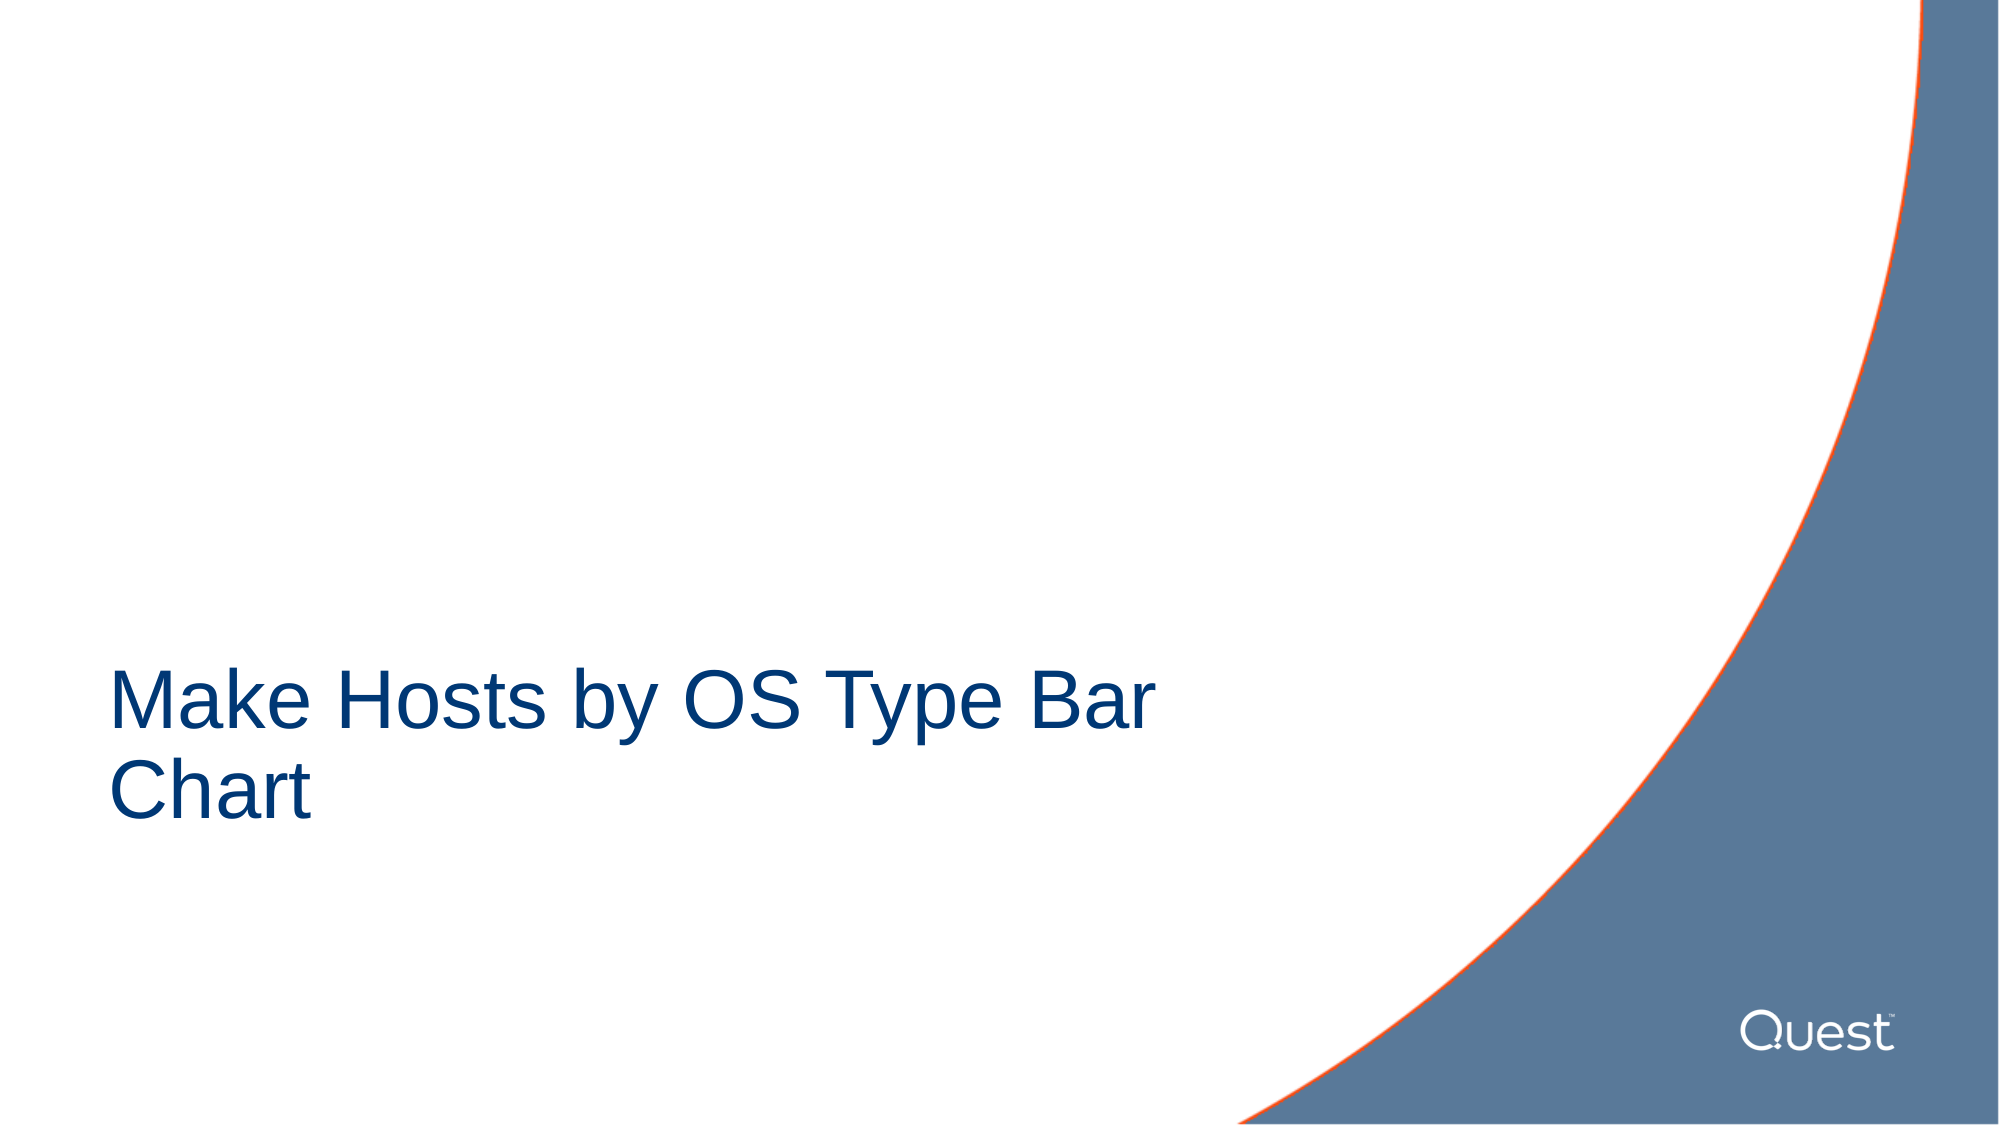

# Make Hosts by OS Type Bar Chart